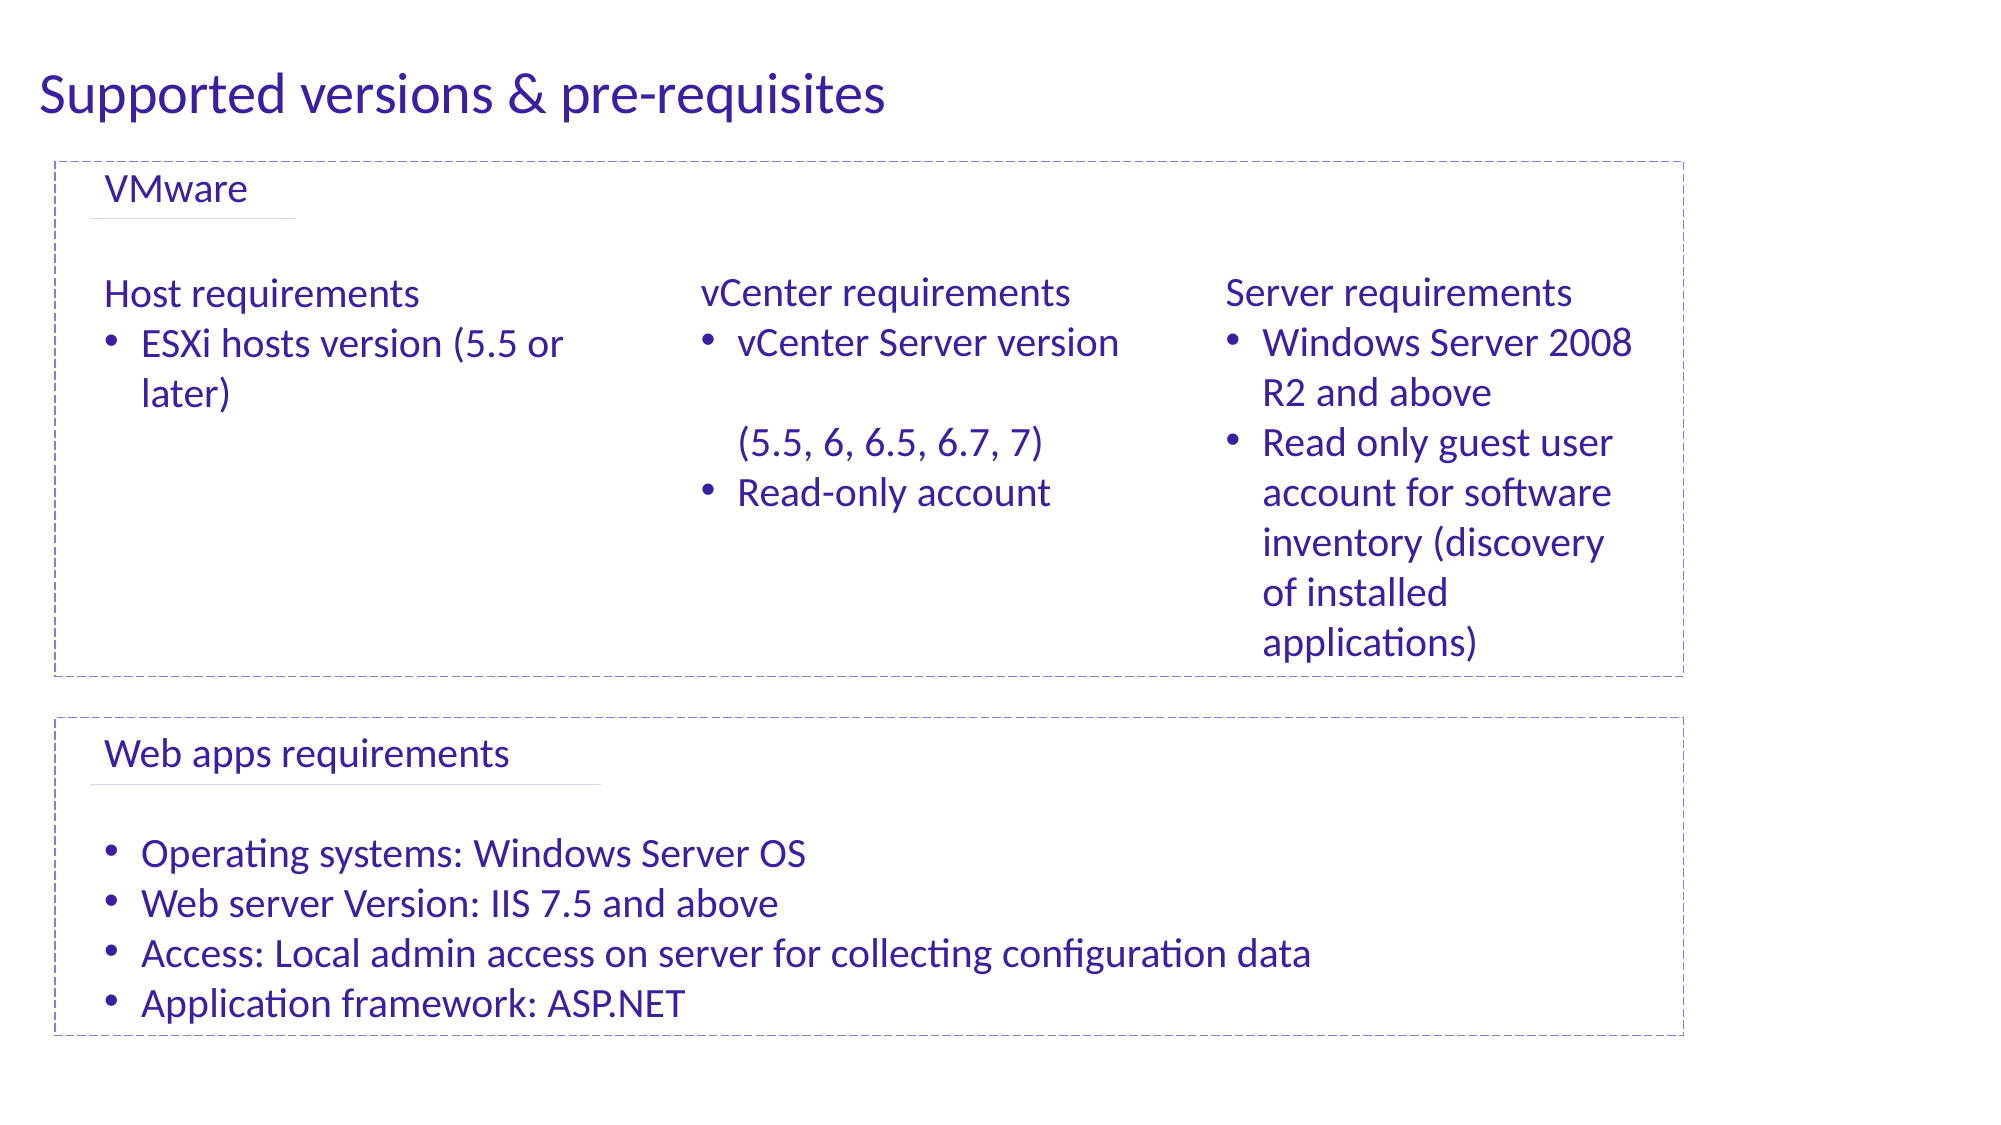

Supported versions & pre-requisites
VMware

vCenter requirements
vCenter Server version
(5.5, 6, 6.5, 6.7, 7)
Read-only account
Server requirements
Windows Server 2008 R2 and above
Read only guest user account for software inventory (discovery of installed applications)
Host requirements
ESXi hosts version (5.5 or later)

Web apps requirements

Operating systems: Windows Server OS
Web server Version: IIS 7.5 and above
Access: Local admin access on server for collecting configuration data
Application framework: ASP.NET